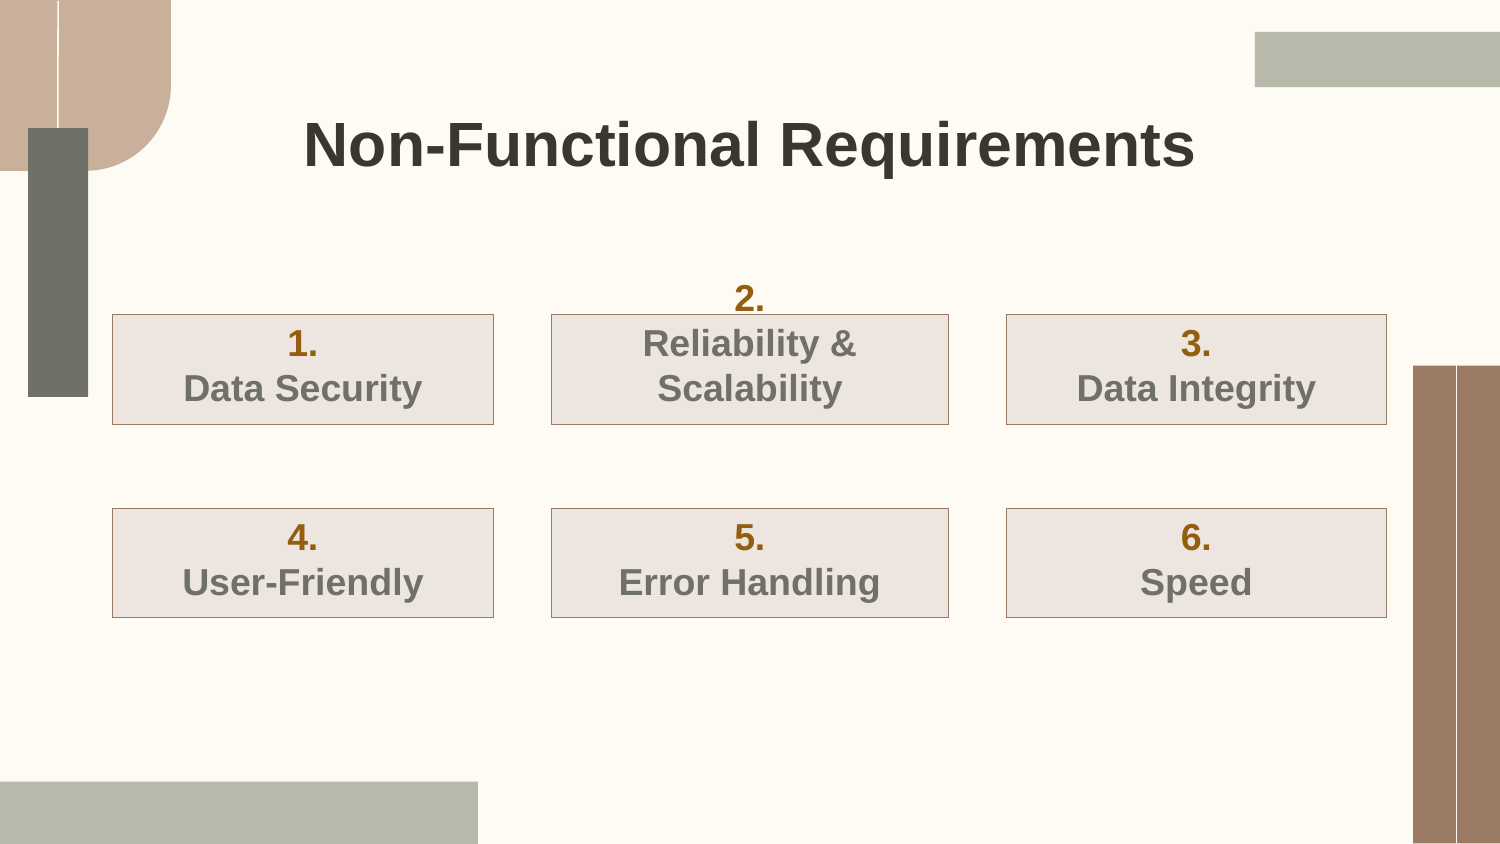

# Non-Functional Requirements
2.
Reliability & Scalability
1.
Data Security
3.
Data Integrity
5.
Error Handling
4.
User-Friendly
6.
Speed